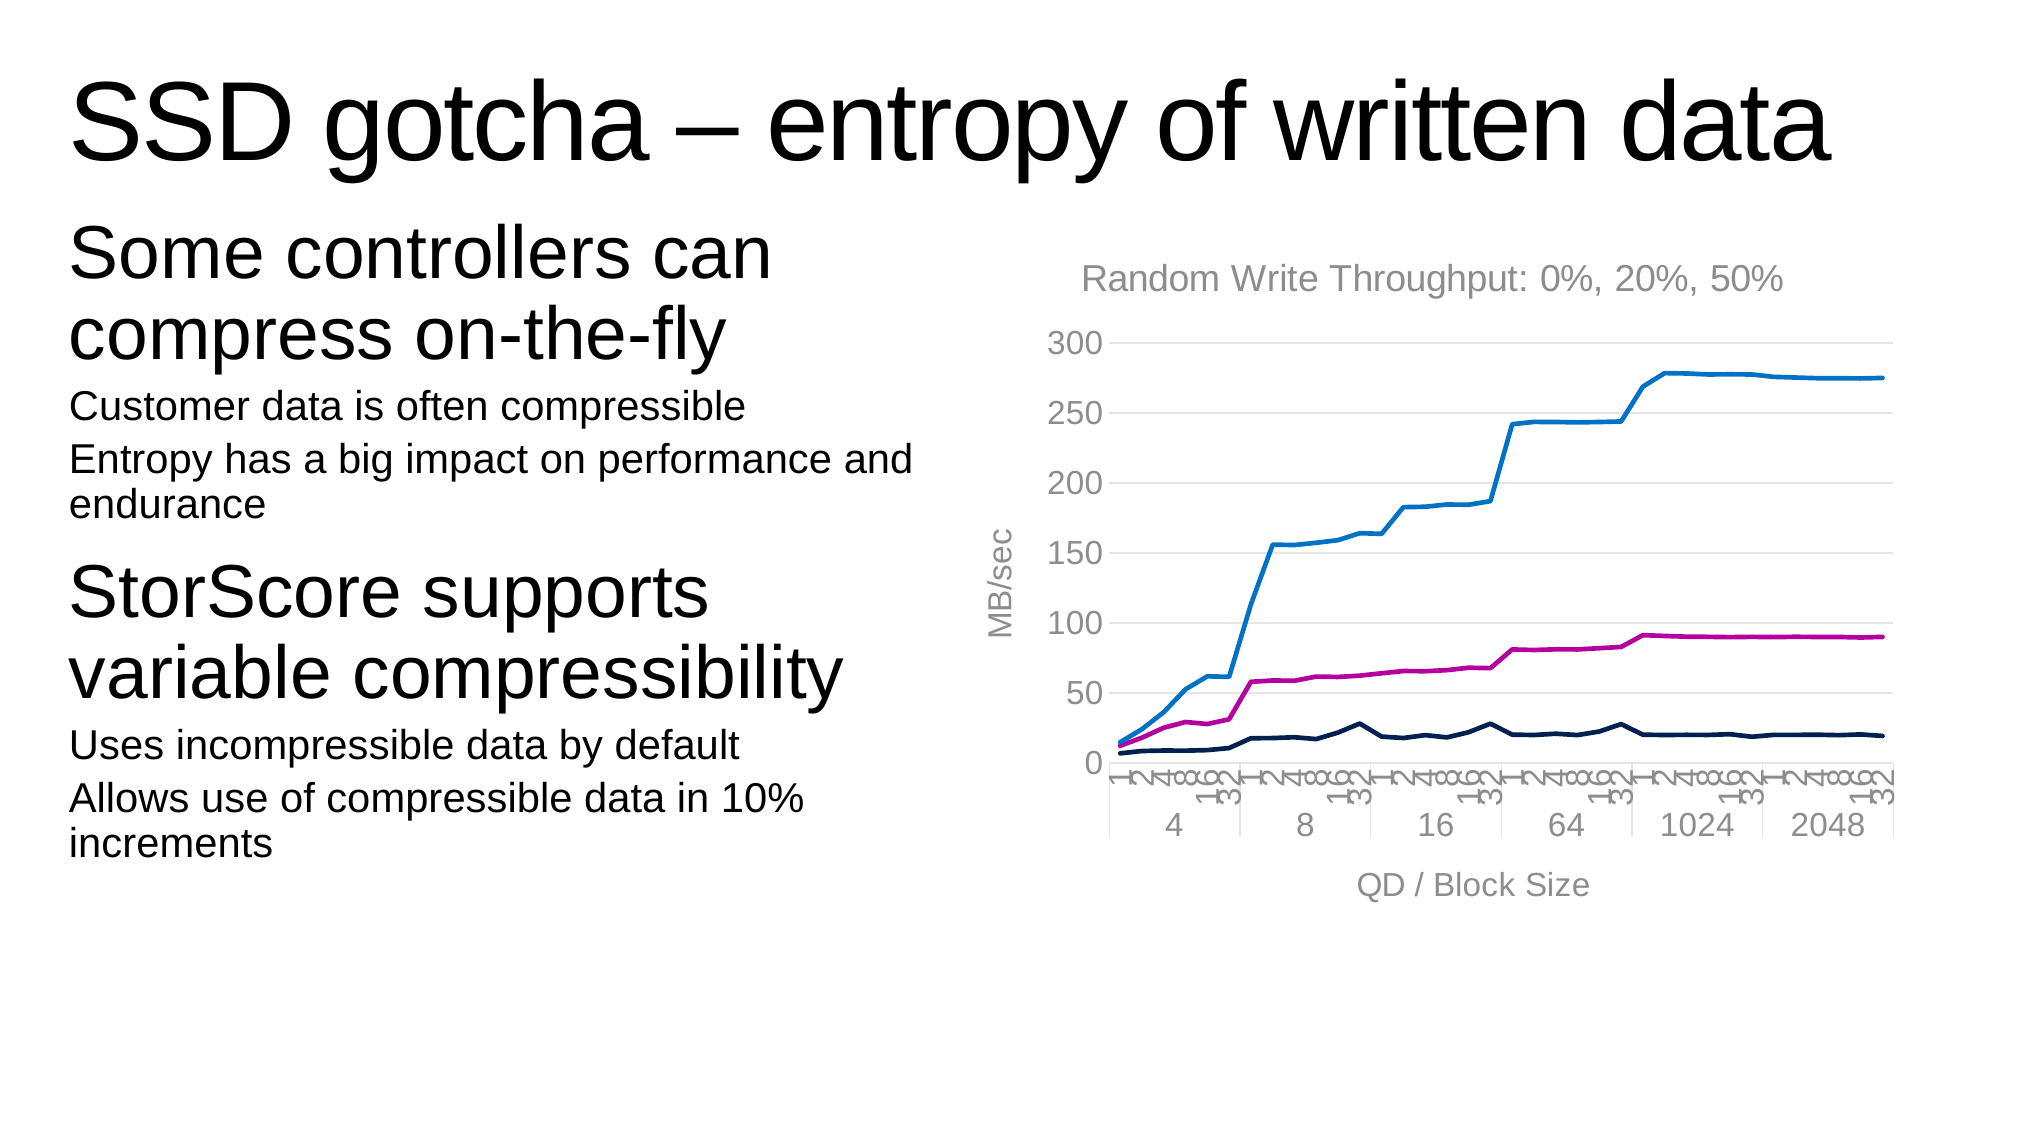

# SSD gotcha – entropy of written data
Some controllers can compress on-the-fly
Customer data is often compressible
Entropy has a big impact on performance and endurance
StorScore supports variable compressibility
Uses incompressible data by default
Allows use of compressible data in 10% increments

### Chart: Random Write Throughput: 0%, 20%, 50%

| Category | Kingston E75 (Cirrus) 480GB 0% | Kingston E75 (Cirrus) 480GB 20% | Kingston E75 (Cirrus) 480GB 50% |
|---|---|---|---|
| 1 | 6.79 | 12.22 | 14.76 |
| 2 | 8.46 | 18.01 | 24.06 |
| 4 | 8.8 | 25.07 | 36.25 |
| 8 | 8.71 | 29.17 | 52.49 |
| 16 | 9.11 | 27.72 | 61.81 |
| 32 | 10.58 | 31.11 | 61.39 |
| 1 | 17.57 | 57.9 | 113.17 |
| 2 | 17.68 | 58.82 | 155.87 |
| 4 | 18.27 | 58.65 | 155.65 |
| 8 | 16.97 | 61.6 | 157.25 |
| 16 | 21.6 | 61.36 | 159.09 |
| 32 | 28.06 | 62.3 | 164.12 |
| 1 | 18.73 | 63.99 | 163.61 |
| 2 | 17.75 | 65.58 | 182.67 |
| 4 | 19.79 | 65.46 | 182.97 |
| 8 | 18.15 | 66.22 | 184.58 |
| 16 | 21.87 | 67.94 | 184.42 |
| 32 | 27.97 | 67.63 | 186.99 |
| 1 | 20.13 | 81.01 | 241.95 |
| 2 | 19.91 | 80.58 | 243.6 |
| 4 | 20.83 | 81.09 | 243.49 |
| 8 | 19.86 | 80.99 | 243.26 |
| 16 | 22.37 | 81.89 | 243.5 |
| 32 | 27.7 | 82.79 | 243.87 |
| 1 | 20.11 | 91.2 | 268.78 |
| 2 | 19.89 | 90.62 | 278.42 |
| 4 | 20.03 | 90.11 | 278.17 |
| 8 | 19.93 | 89.98 | 277.47 |
| 16 | 20.46 | 89.77 | 277.58 |
| 32 | 18.64 | 90.01 | 277.47 |
| 1 | 19.97 | 89.83 | 275.78 |
| 2 | 19.99 | 90.04 | 275.28 |
| 4 | 20.09 | 89.91 | 274.8 |
| 8 | 19.76 | 89.9 | 274.74 |
| 16 | 20.31 | 89.53 | 274.63 |
| 32 | 19.23 | 89.94 | 274.98 |